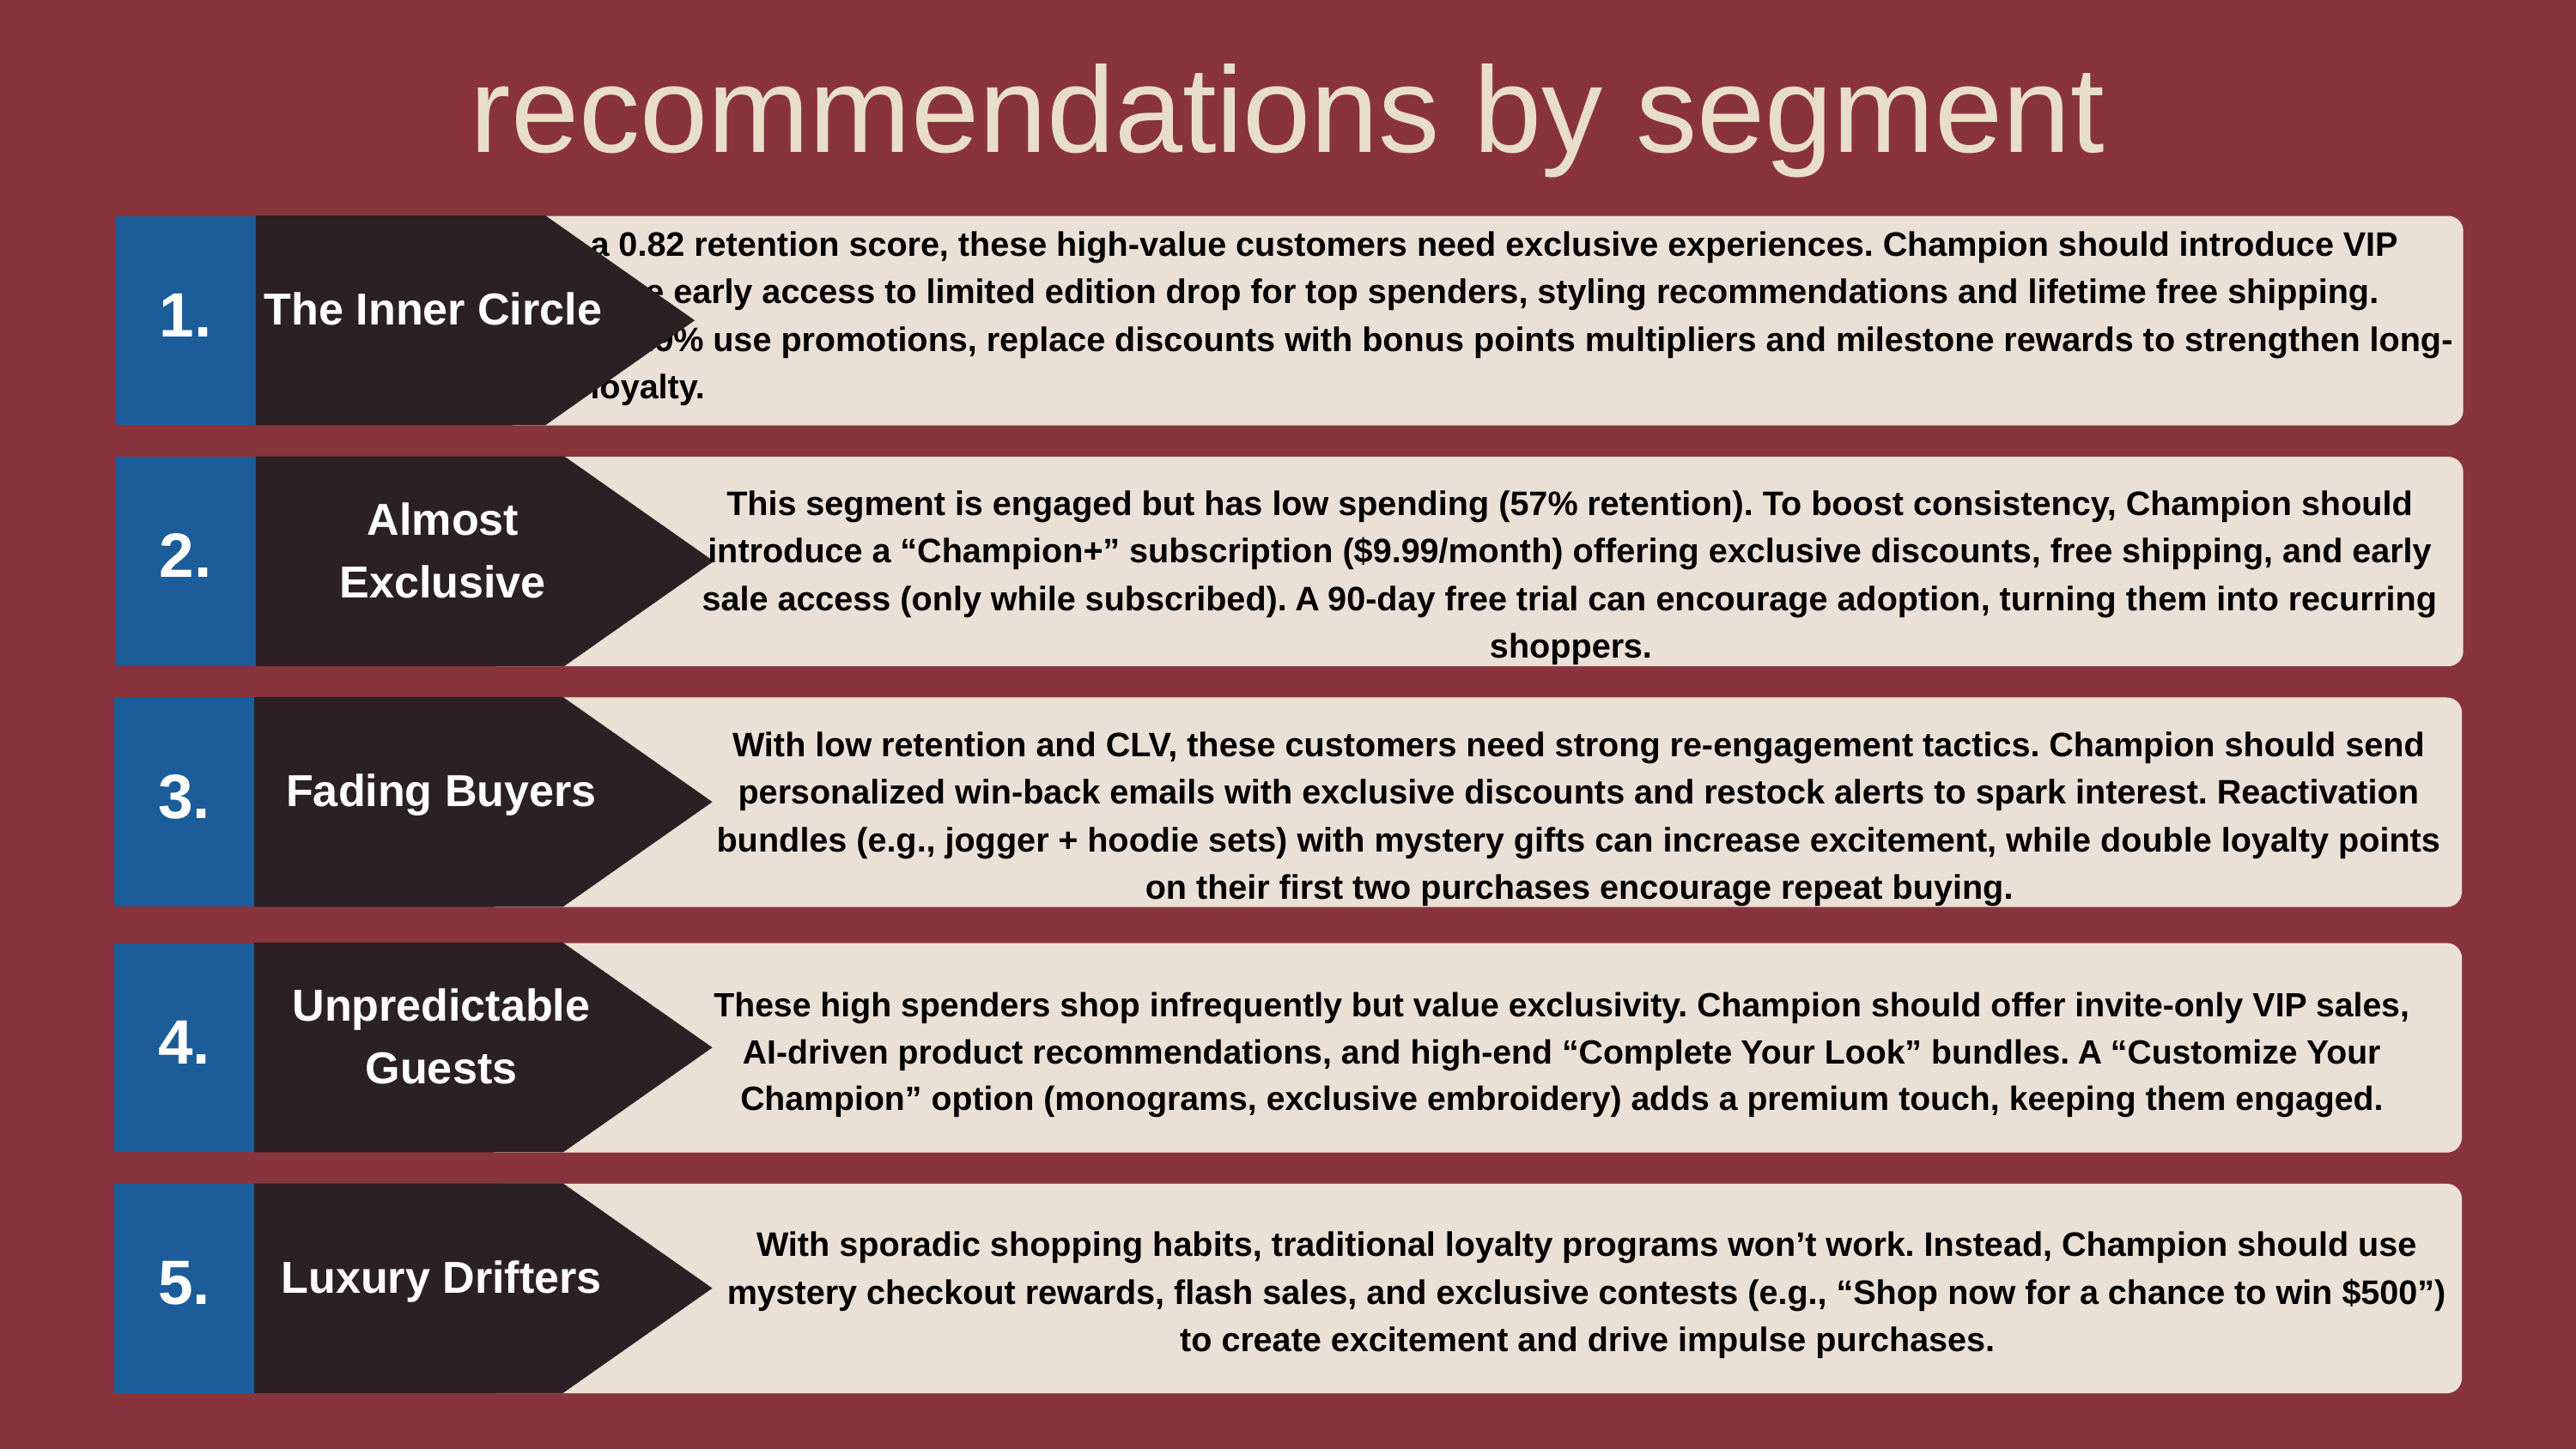

recommendations by segment

The Inner Circle

1.

With a 0.82 retention score, these high-value customers need exclusive experiences. Champion should introduce VIP perks like early access to limited edition drop for top spenders, styling recommendations and lifetime free shipping. Since 92.9% use promotions, replace discounts with bonus points multipliers and milestone rewards to strengthen long-term loyalty.

Almost Exclusive

2.

This segment is engaged but has low spending (57% retention). To boost consistency, Champion should introduce a “Champion+” subscription ($9.99/month) offering exclusive discounts, free shipping, and early sale access (only while subscribed). A 90-day free trial can encourage adoption, turning them into recurring shoppers.

Fading Buyers

3.

With low retention and CLV, these customers need strong re-engagement tactics. Champion should send personalized win-back emails with exclusive discounts and restock alerts to spark interest. Reactivation bundles (e.g., jogger + hoodie sets) with mystery gifts can increase excitement, while double loyalty points on their first two purchases encourage repeat buying.

Unpredictable Guests

4.

These high spenders shop infrequently but value exclusivity. Champion should offer invite-only VIP sales, AI-driven product recommendations, and high-end “Complete Your Look” bundles. A “Customize Your Champion” option (monograms, exclusive embroidery) adds a premium touch, keeping them engaged.

Luxury Drifters

5.

With sporadic shopping habits, traditional loyalty programs won’t work. Instead, Champion should use mystery checkout rewards, flash sales, and exclusive contests (e.g., “Shop now for a chance to win $500”) to create excitement and drive impulse purchases.